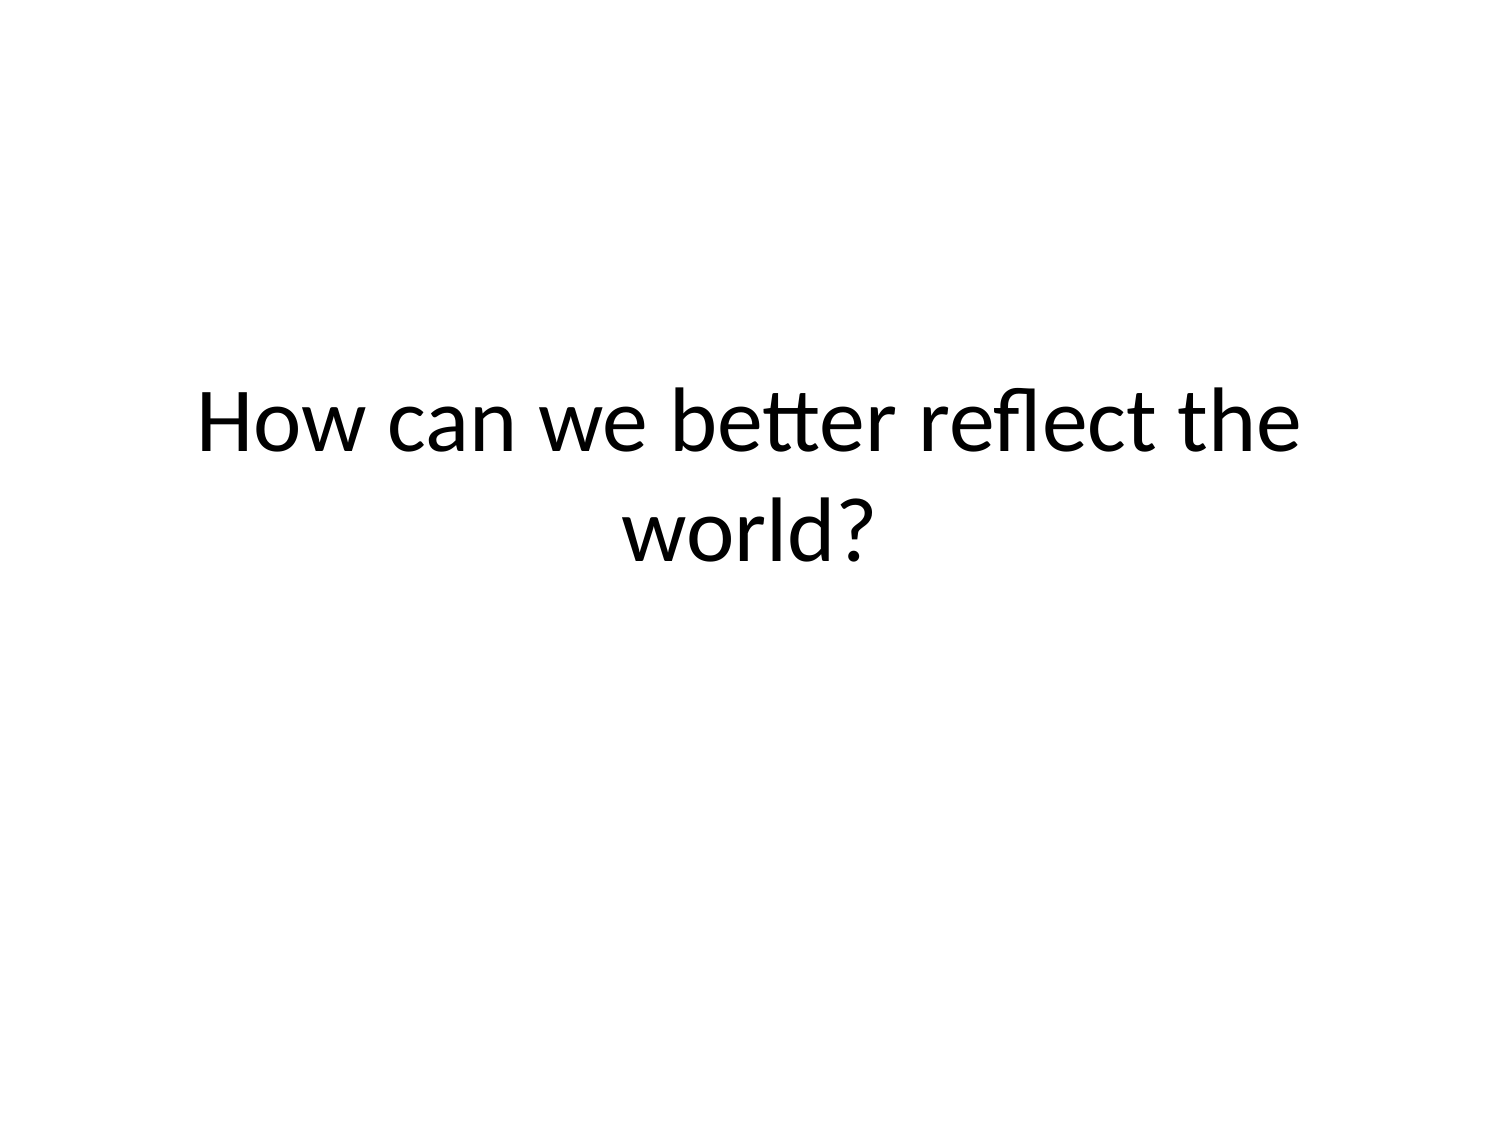

# How can we better reflect the world?